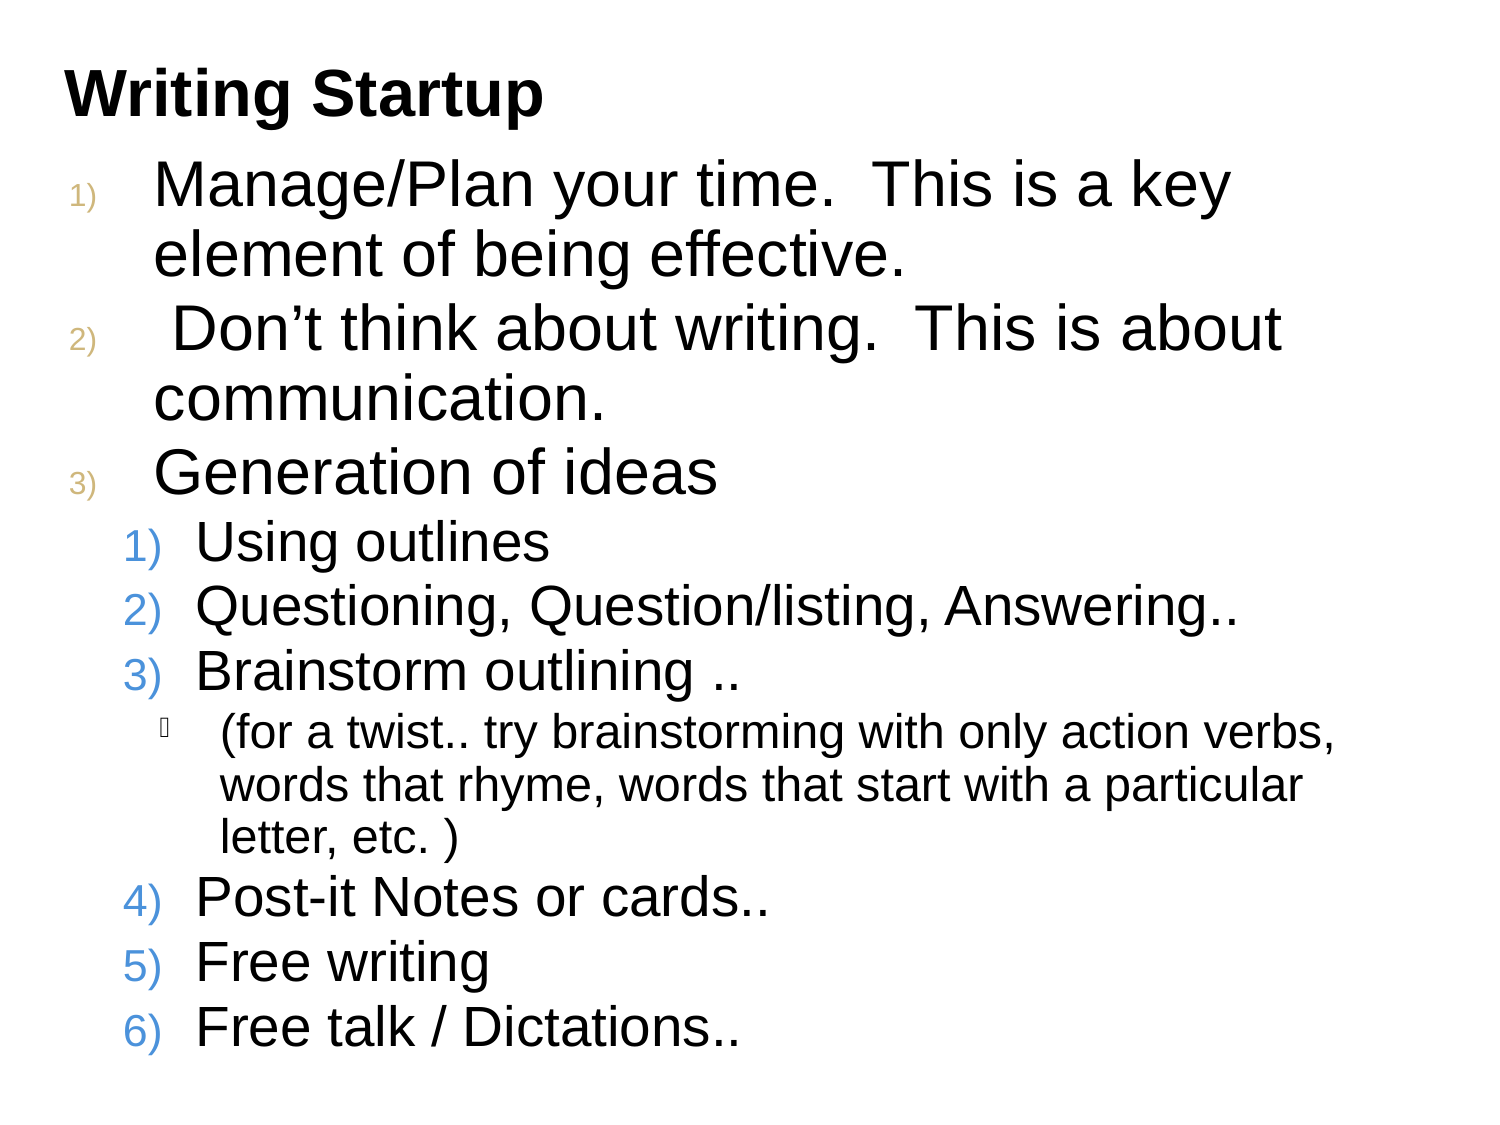

Writing Startup
Manage/Plan your time.  This is a key element of being effective.
 Don’t think about writing.  This is about communication.
Generation of ideas
Using outlines
Questioning, Question/listing, Answering..
Brainstorm outlining ..
(for a twist.. try brainstorming with only action verbs, words that rhyme, words that start with a particular letter, etc. )
Post-it Notes or cards..
Free writing
Free talk / Dictations..